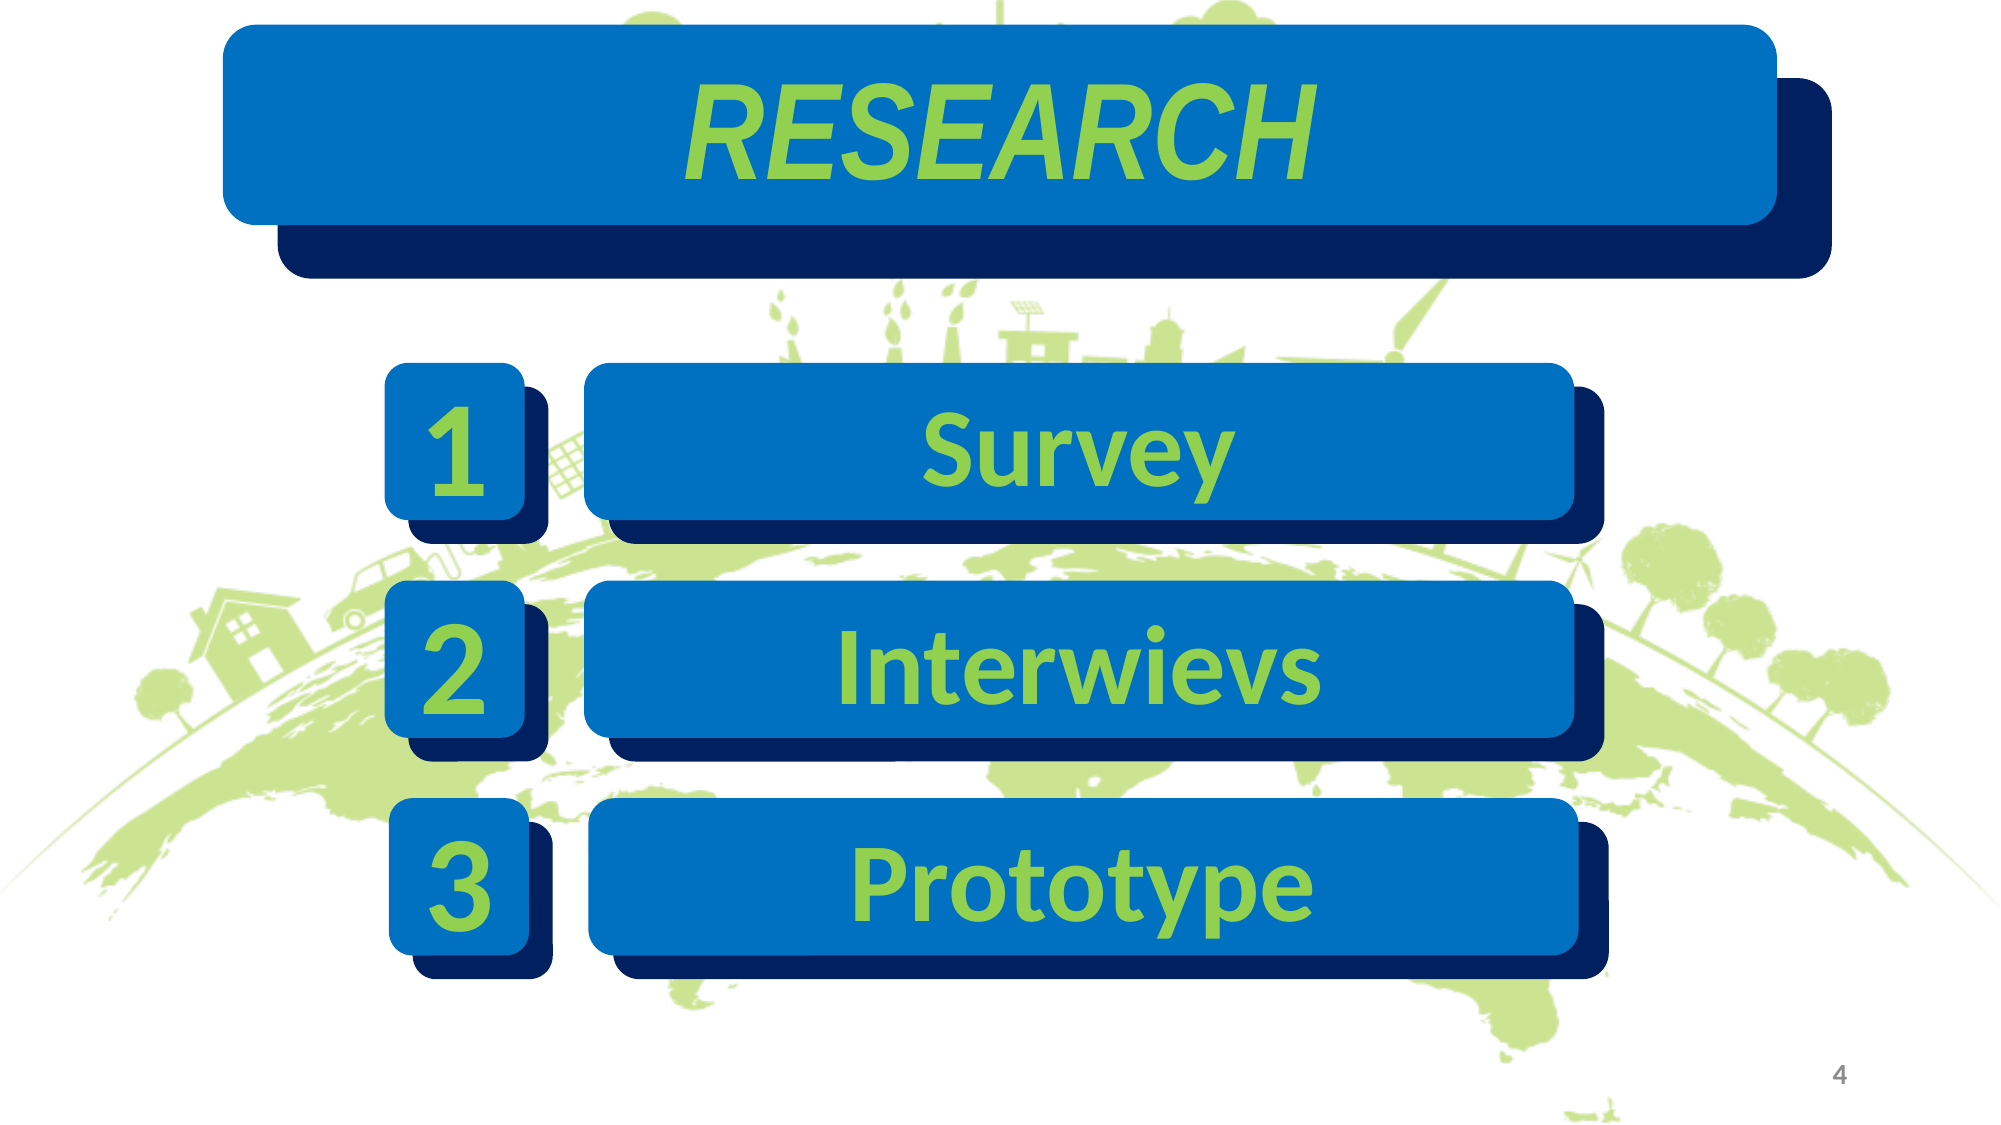

RESEARCH

Survey
1

Interwievs
2

Prototype
3

4